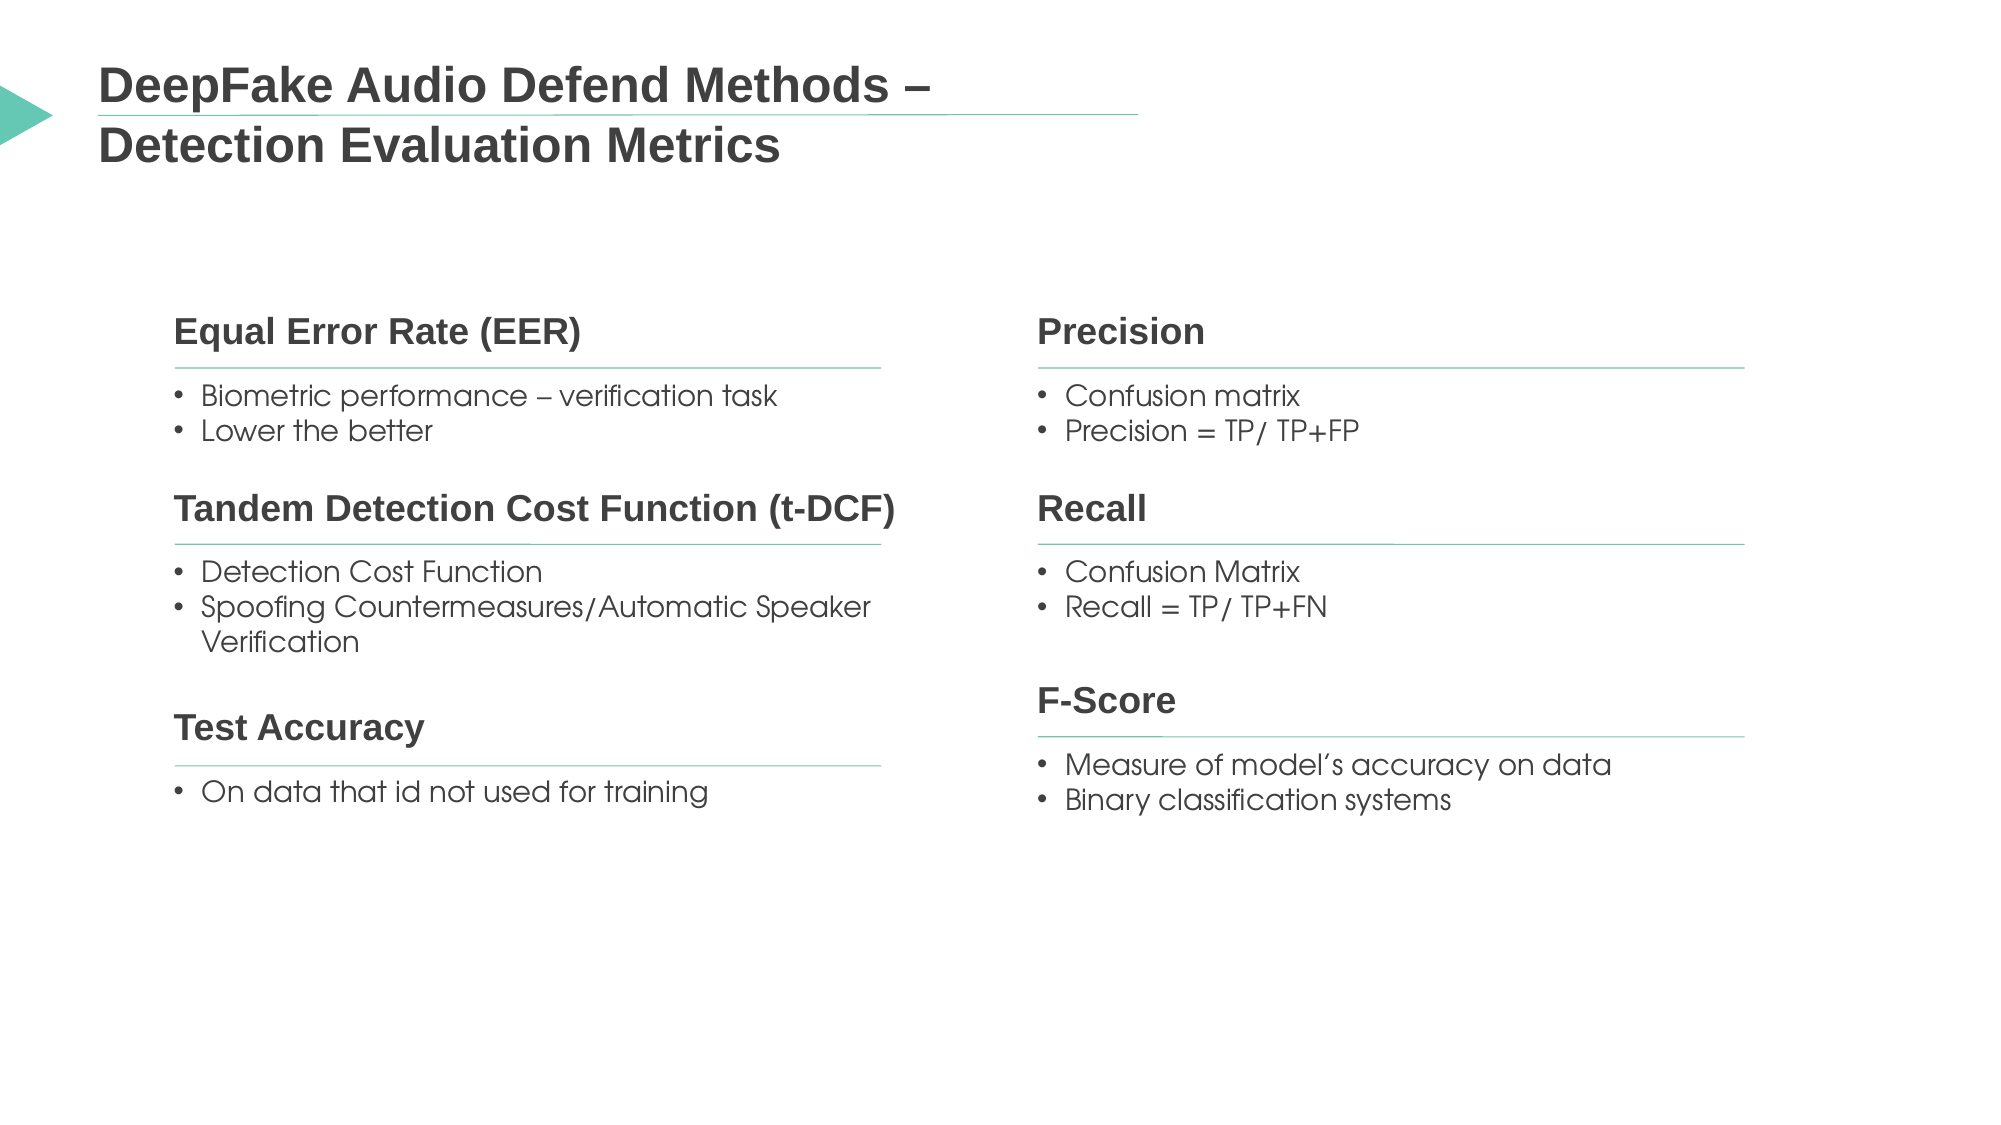

DeepFake Audio Defend Methods – Detection Evaluation Metrics

Equal Error Rate (EER)

Biometric performance – verification task
Lower the better

Precision

Confusion matrix
Precision = TP/ TP+FP

Tandem Detection Cost Function (t-DCF)

Detection Cost Function
Spoofing Countermeasures/Automatic Speaker Verification

Recall

Confusion Matrix
Recall = TP/ TP+FN

F-Score

Measure of model’s accuracy on data
Binary classification systems

Test Accuracy

On data that id not used for training